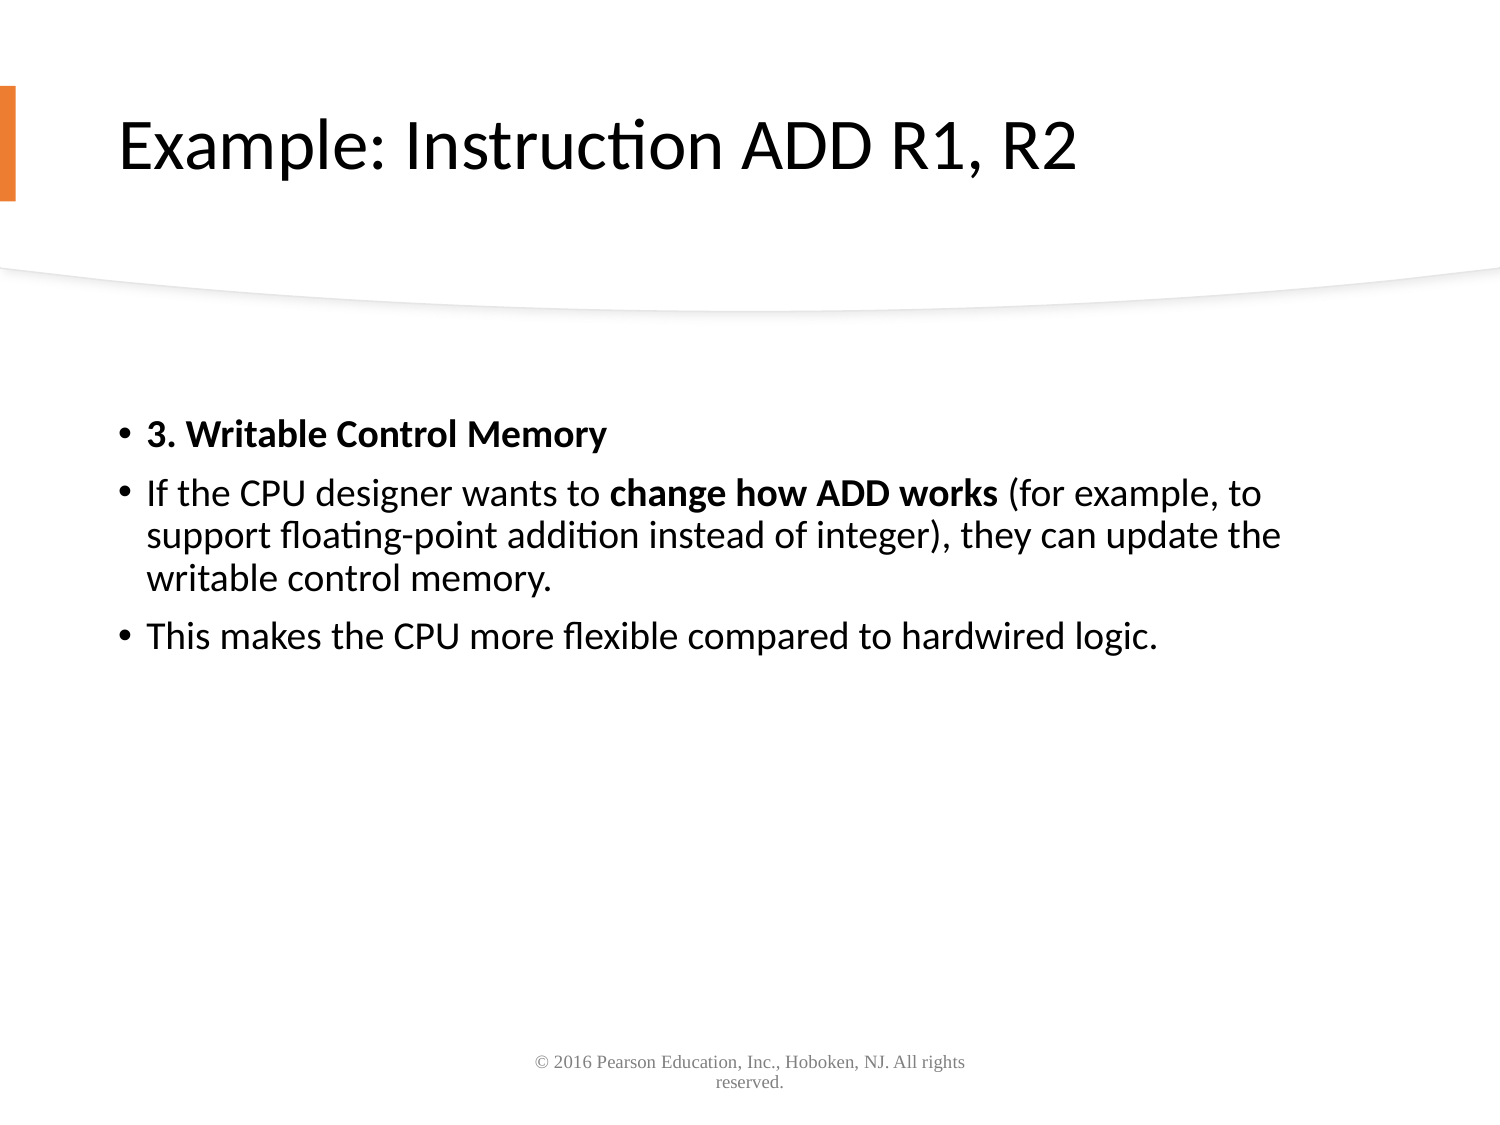

# Example: Instruction ADD R1, R2

3. Writable Control Memory
If the CPU designer wants to change how ADD works (for example, to support floating-point addition instead of integer), they can update the writable control memory.
This makes the CPU more flexible compared to hardwired logic.

© 2016 Pearson Education, Inc., Hoboken, NJ. All rights reserved.